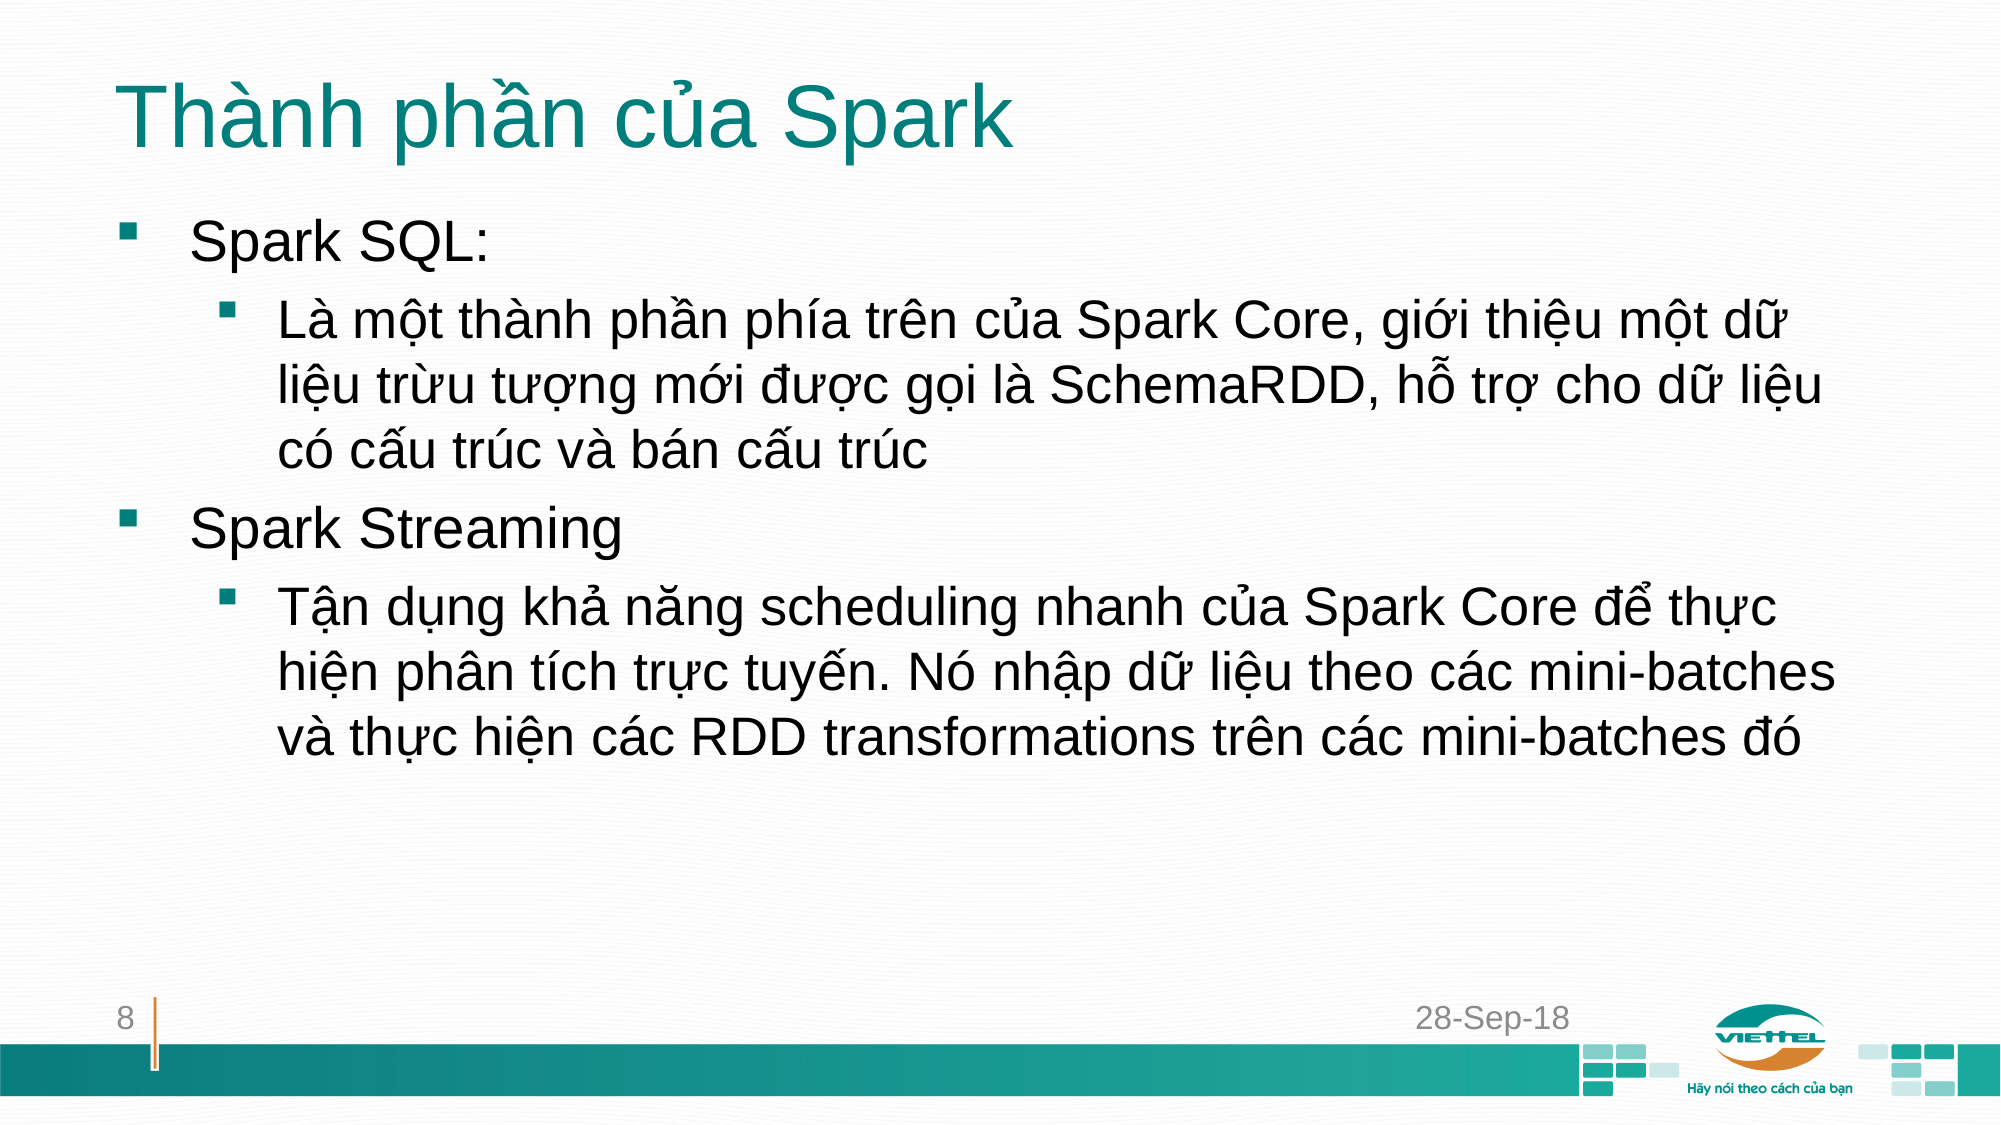

# Thành phần của Spark
Spark SQL:
Là một thành phần phía trên của Spark Core, giới thiệu một dữ liệu trừu tượng mới được gọi là SchemaRDD, hỗ trợ cho dữ liệu có cấu trúc và bán cấu trúc
Spark Streaming
Tận dụng khả năng scheduling nhanh của Spark Core để thực hiện phân tích trực tuyến. Nó nhập dữ liệu theo các mini-batches và thực hiện các RDD transformations trên các mini-batches đó

8
28-Sep-18